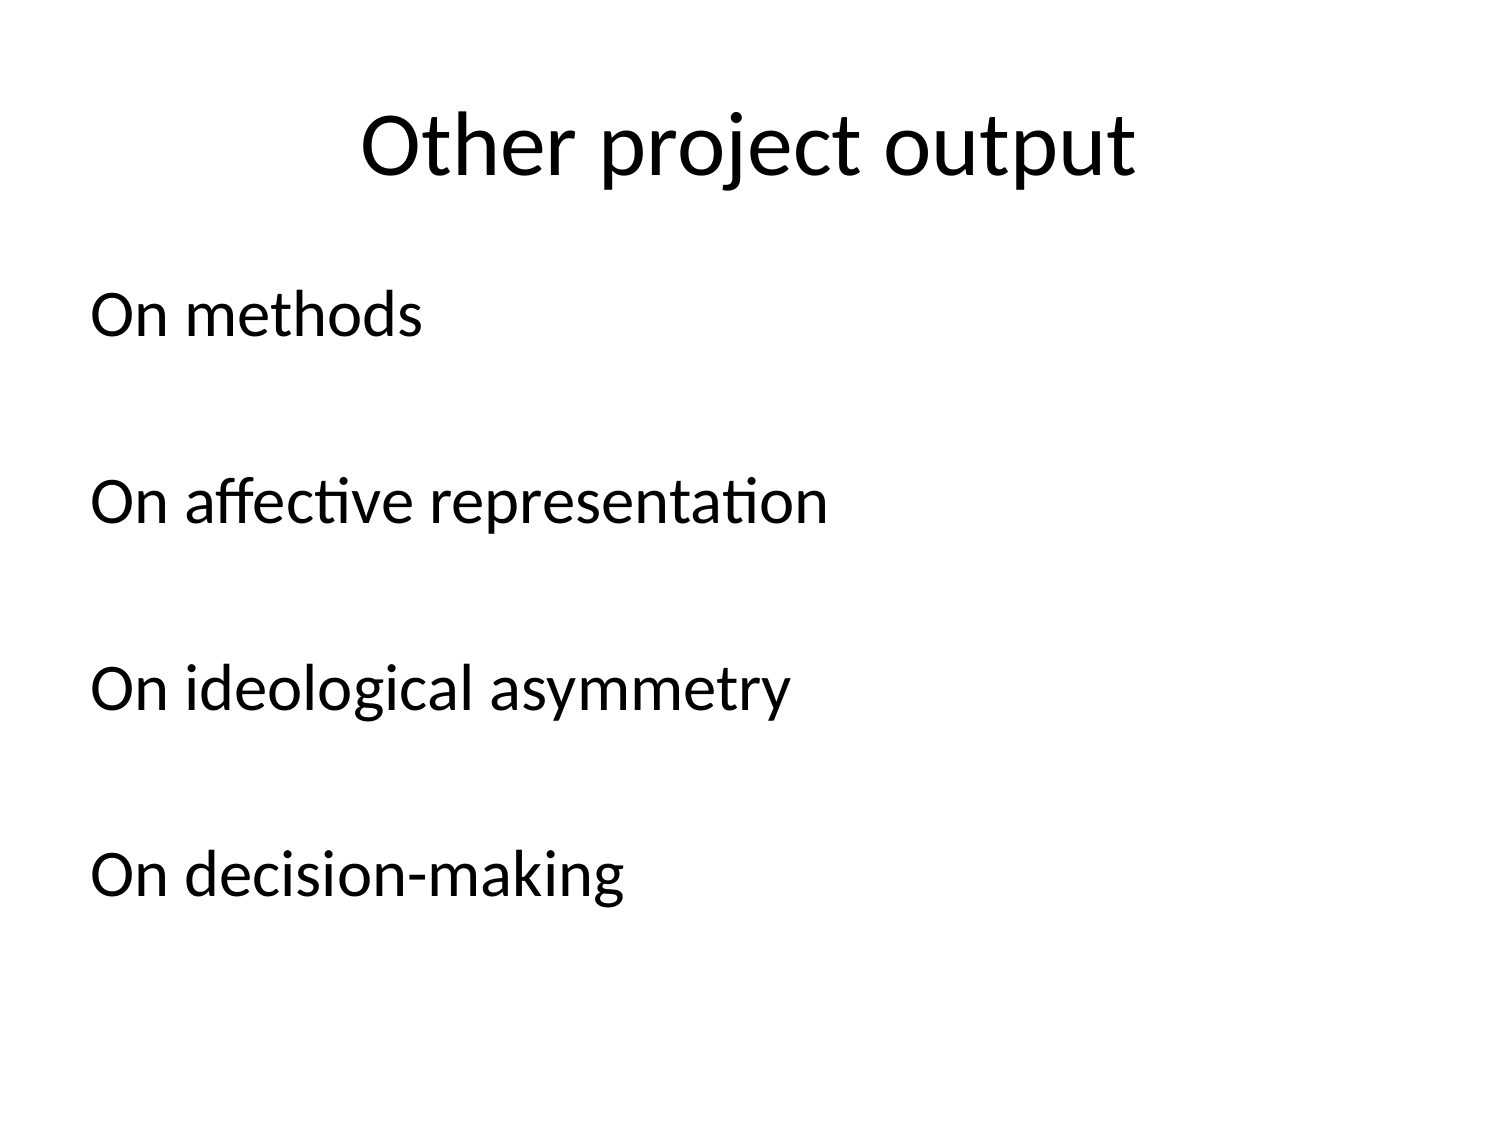

# Other project output
On methods

On affective representation

On ideological asymmetry

On decision-making